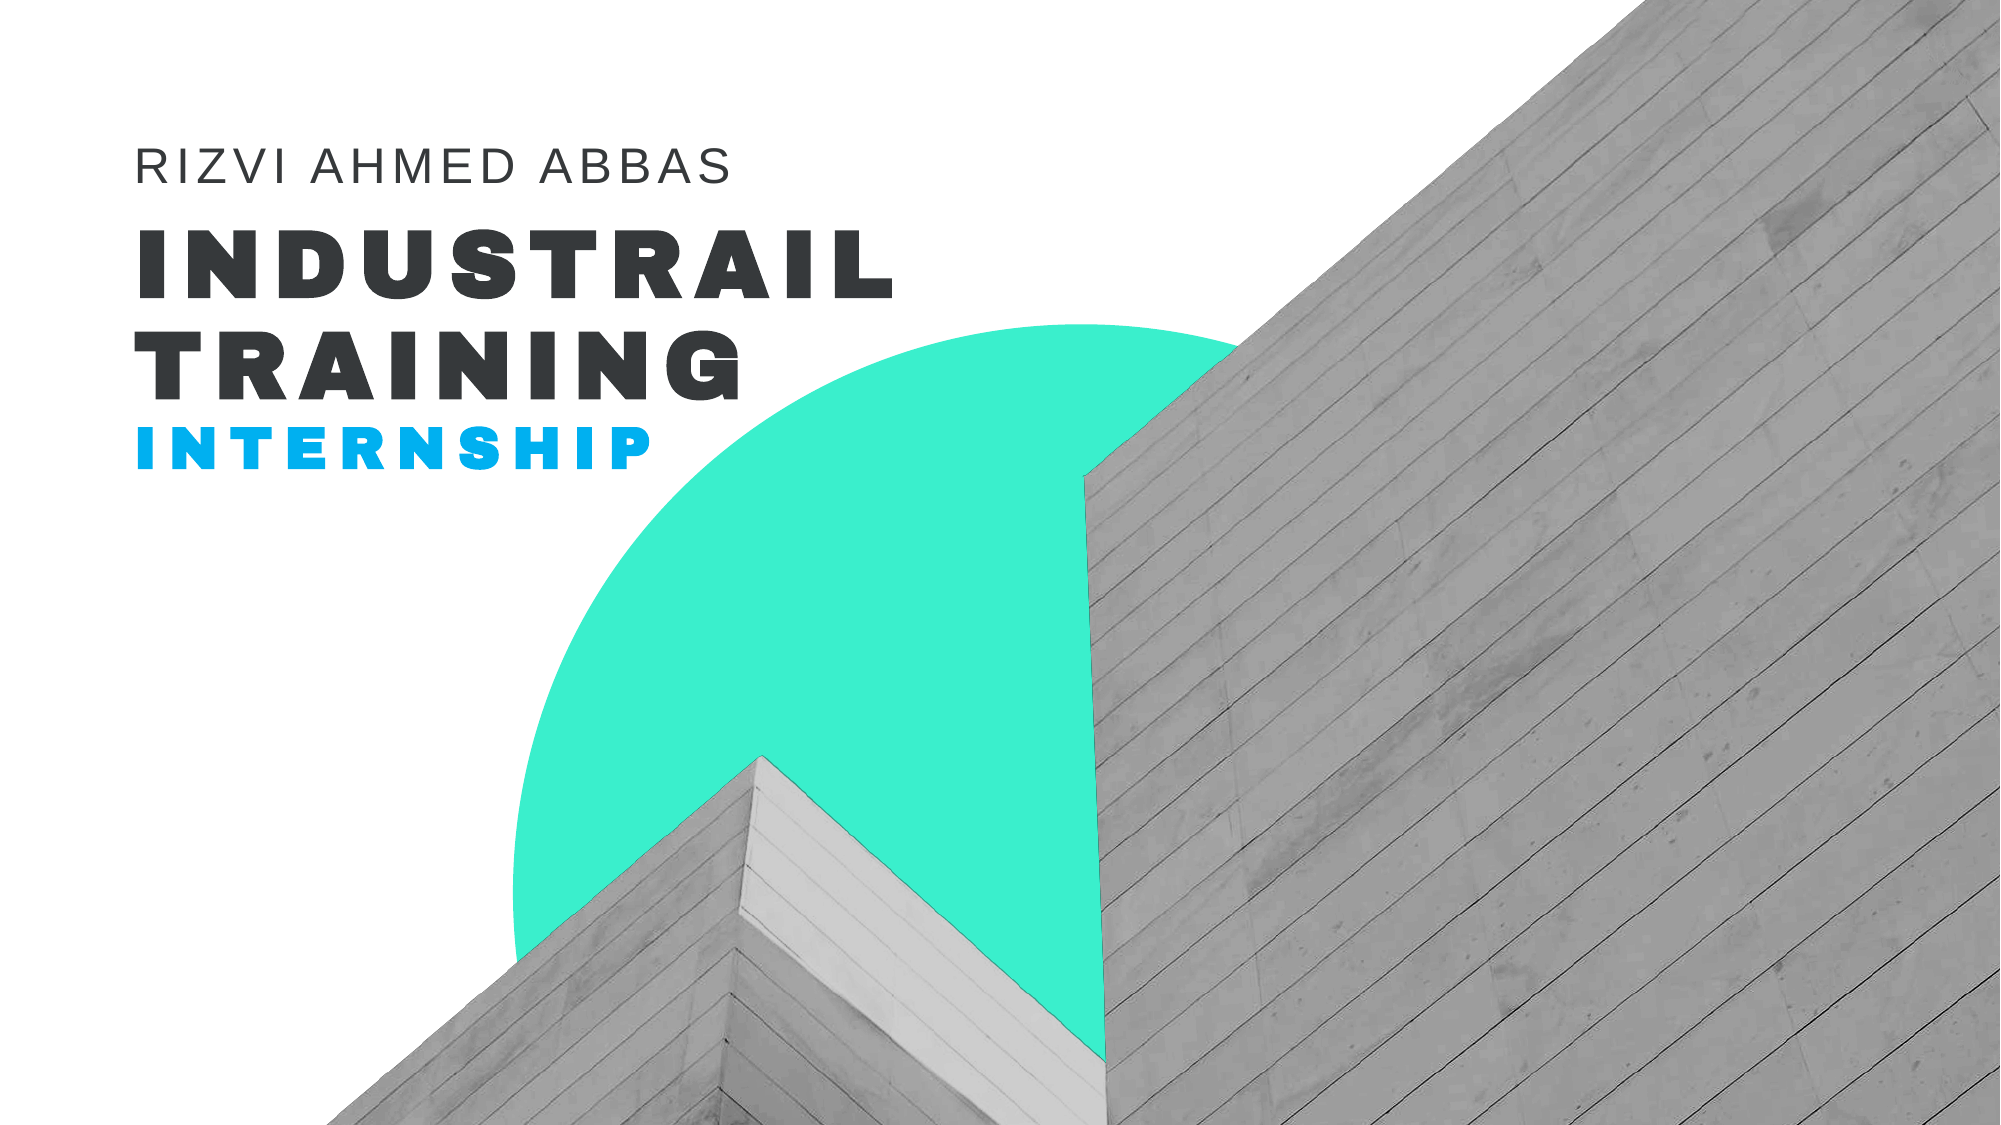

RIZVI AHMED ABBAS
# INDUSTRAIL TRAINING Internship